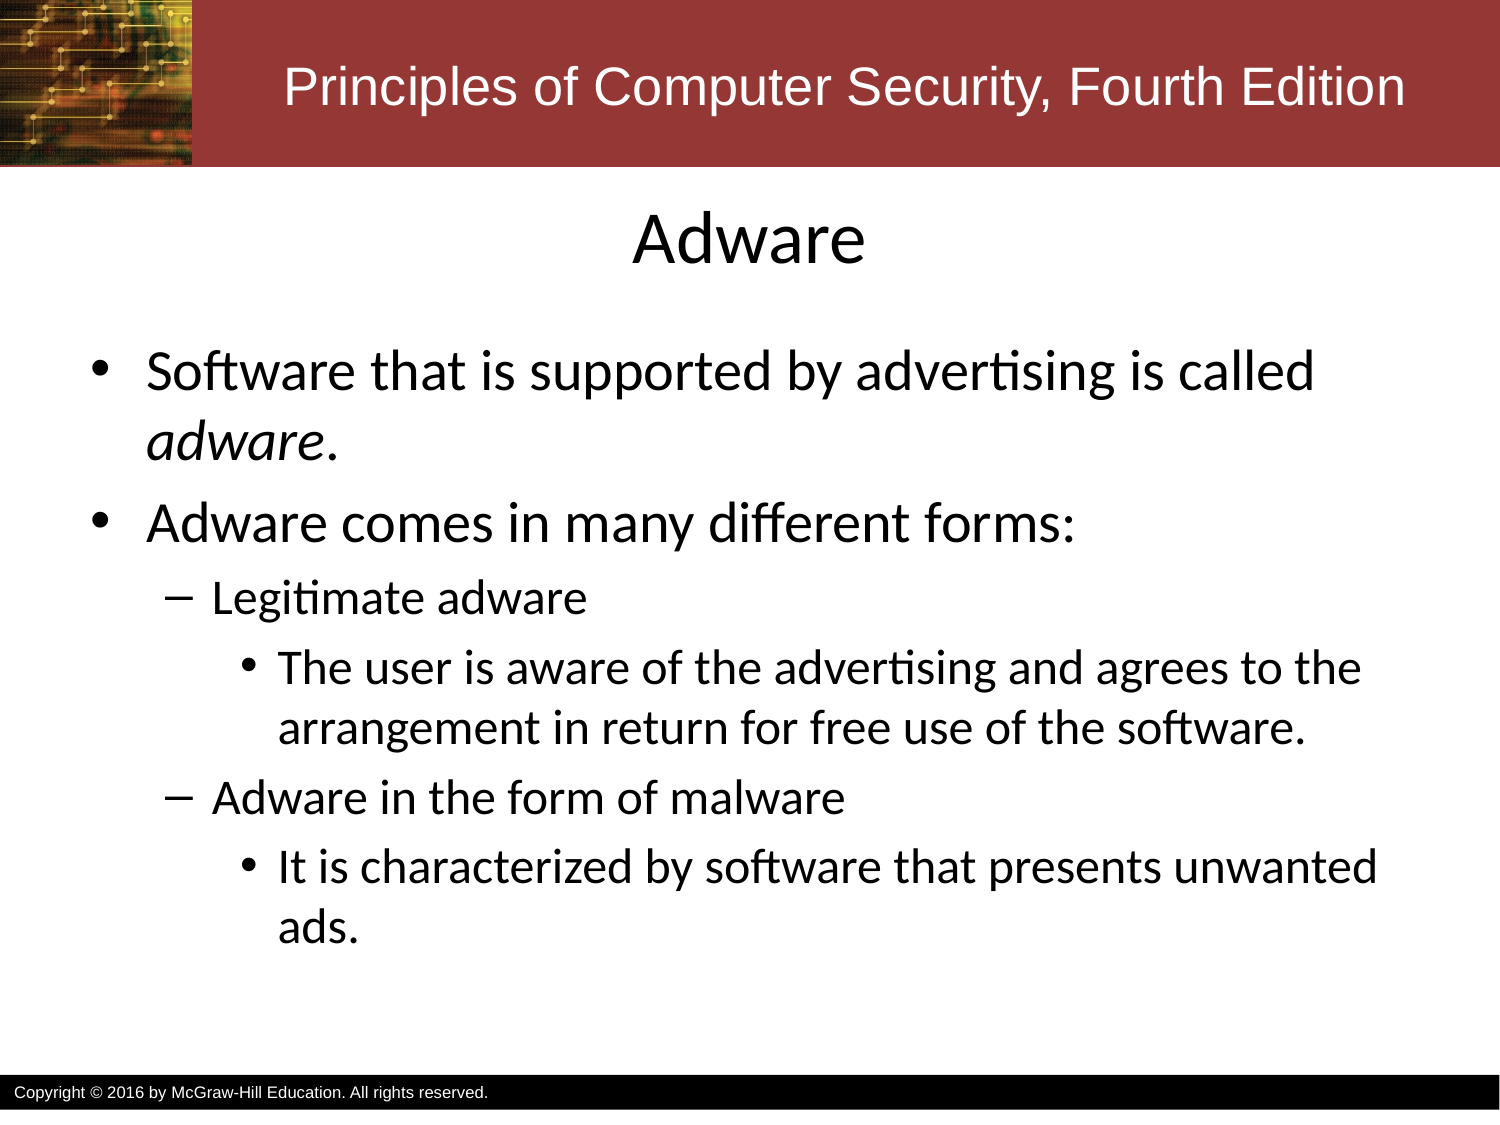

# Adware
Software that is supported by advertising is called adware.
Adware comes in many different forms:
Legitimate adware
The user is aware of the advertising and agrees to the arrangement in return for free use of the software.
Adware in the form of malware
It is characterized by software that presents unwanted ads.